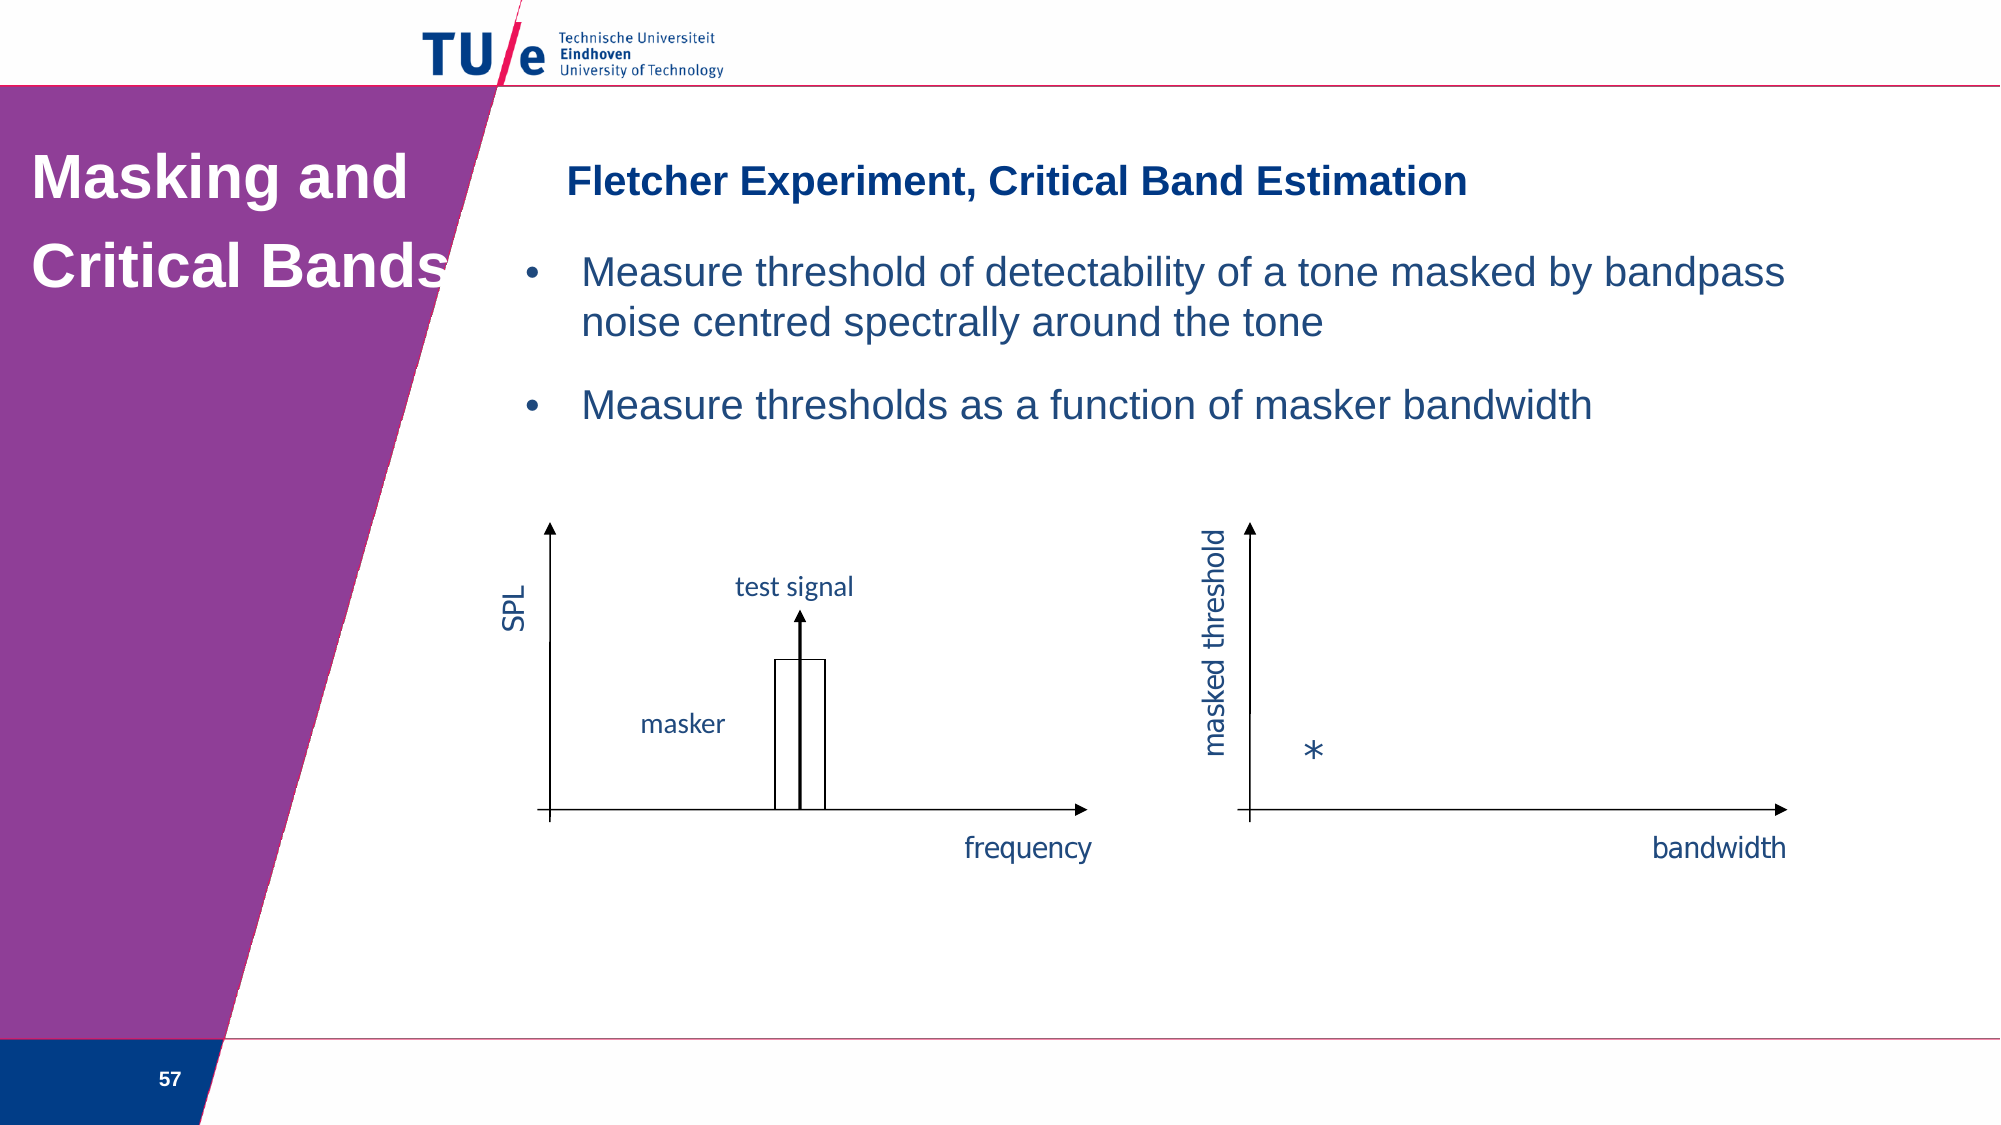

# Masking and Critical Bands

Fletcher Experiment, Critical Band Estimation
Measure threshold of detectability of a tone masked by bandpass noise centred spectrally around the tone
Measure thresholds as a function of masker bandwidth

test signal
SPL

masked threshold

masker
*

frequency
bandwidth
57